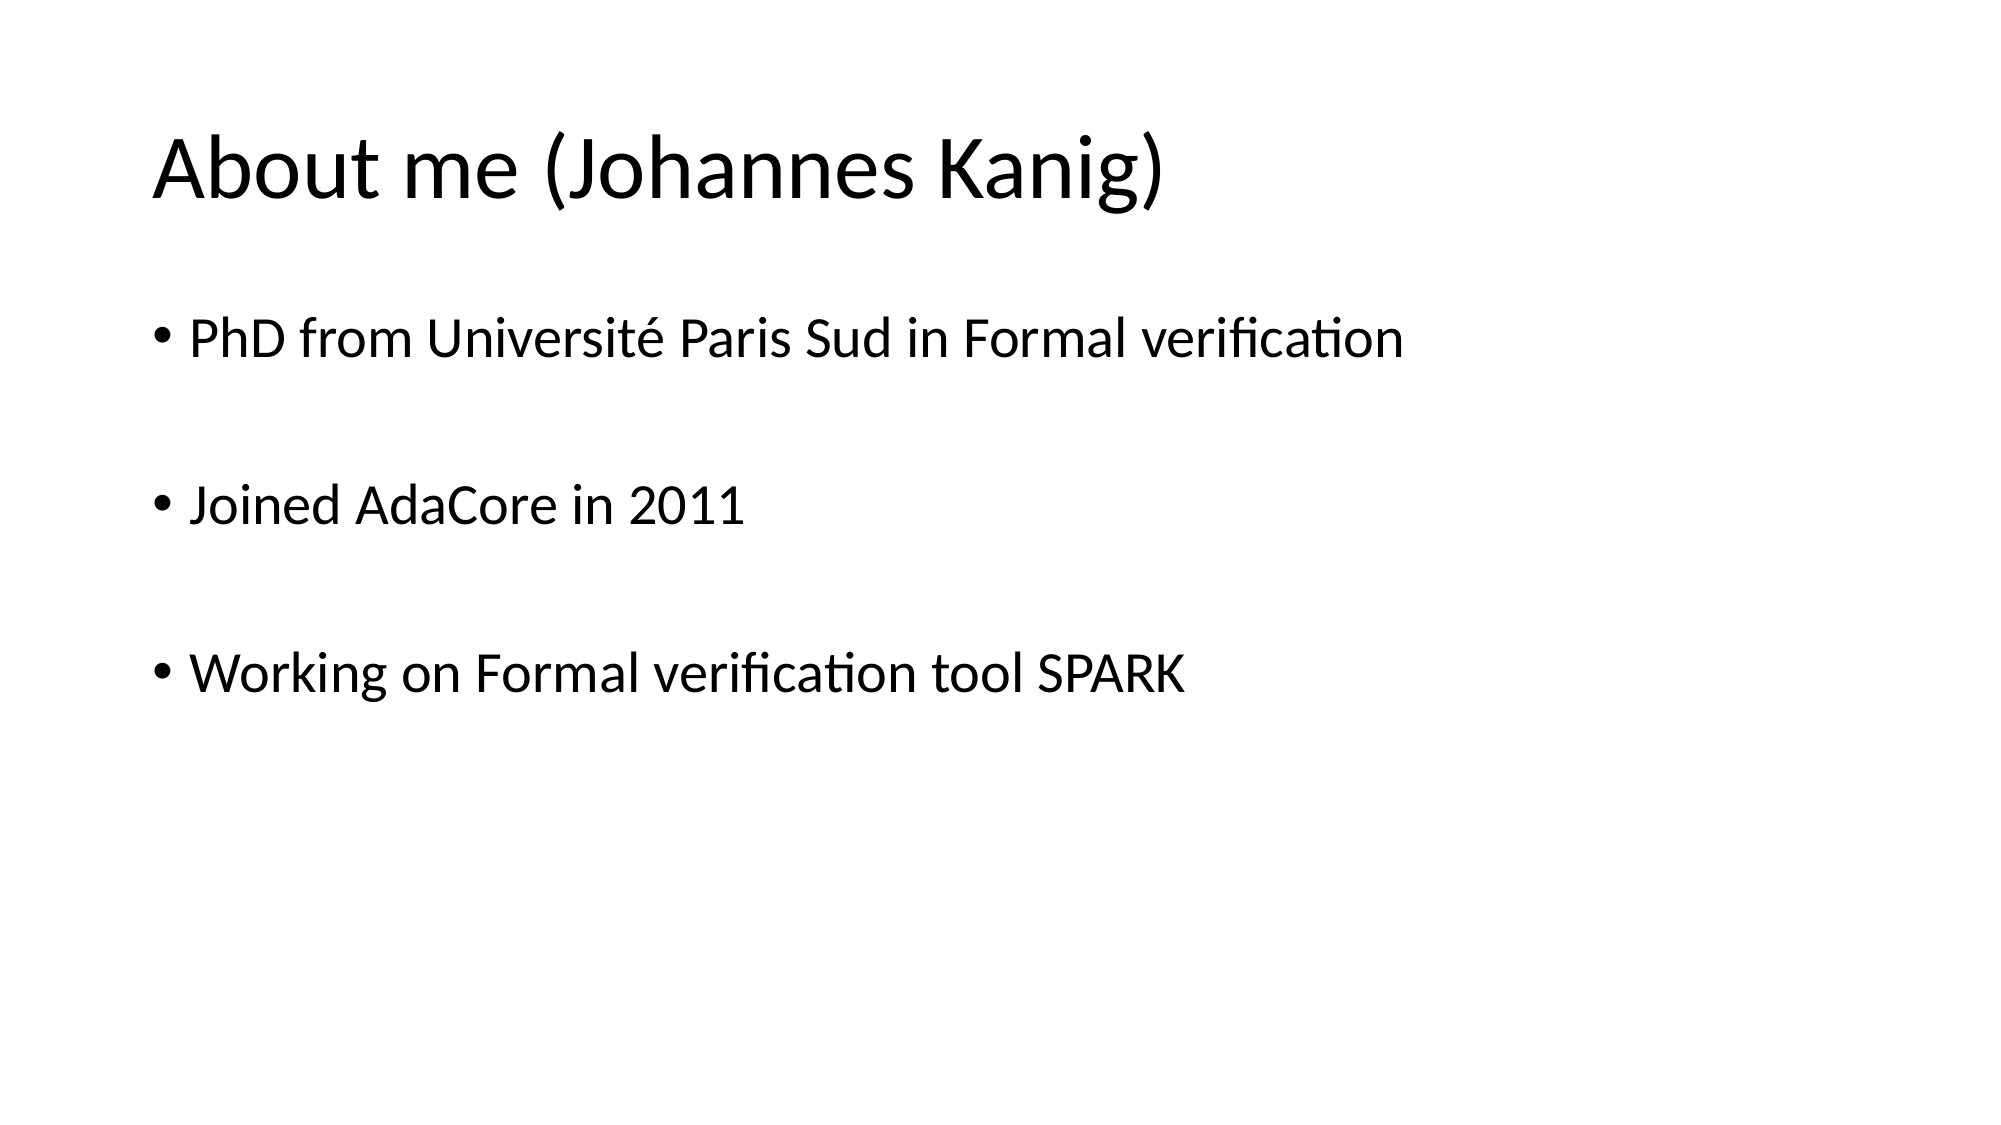

# About me (Johannes Kanig)
PhD from Université Paris Sud in Formal verification

Joined AdaCore in 2011

Working on Formal verification tool SPARK